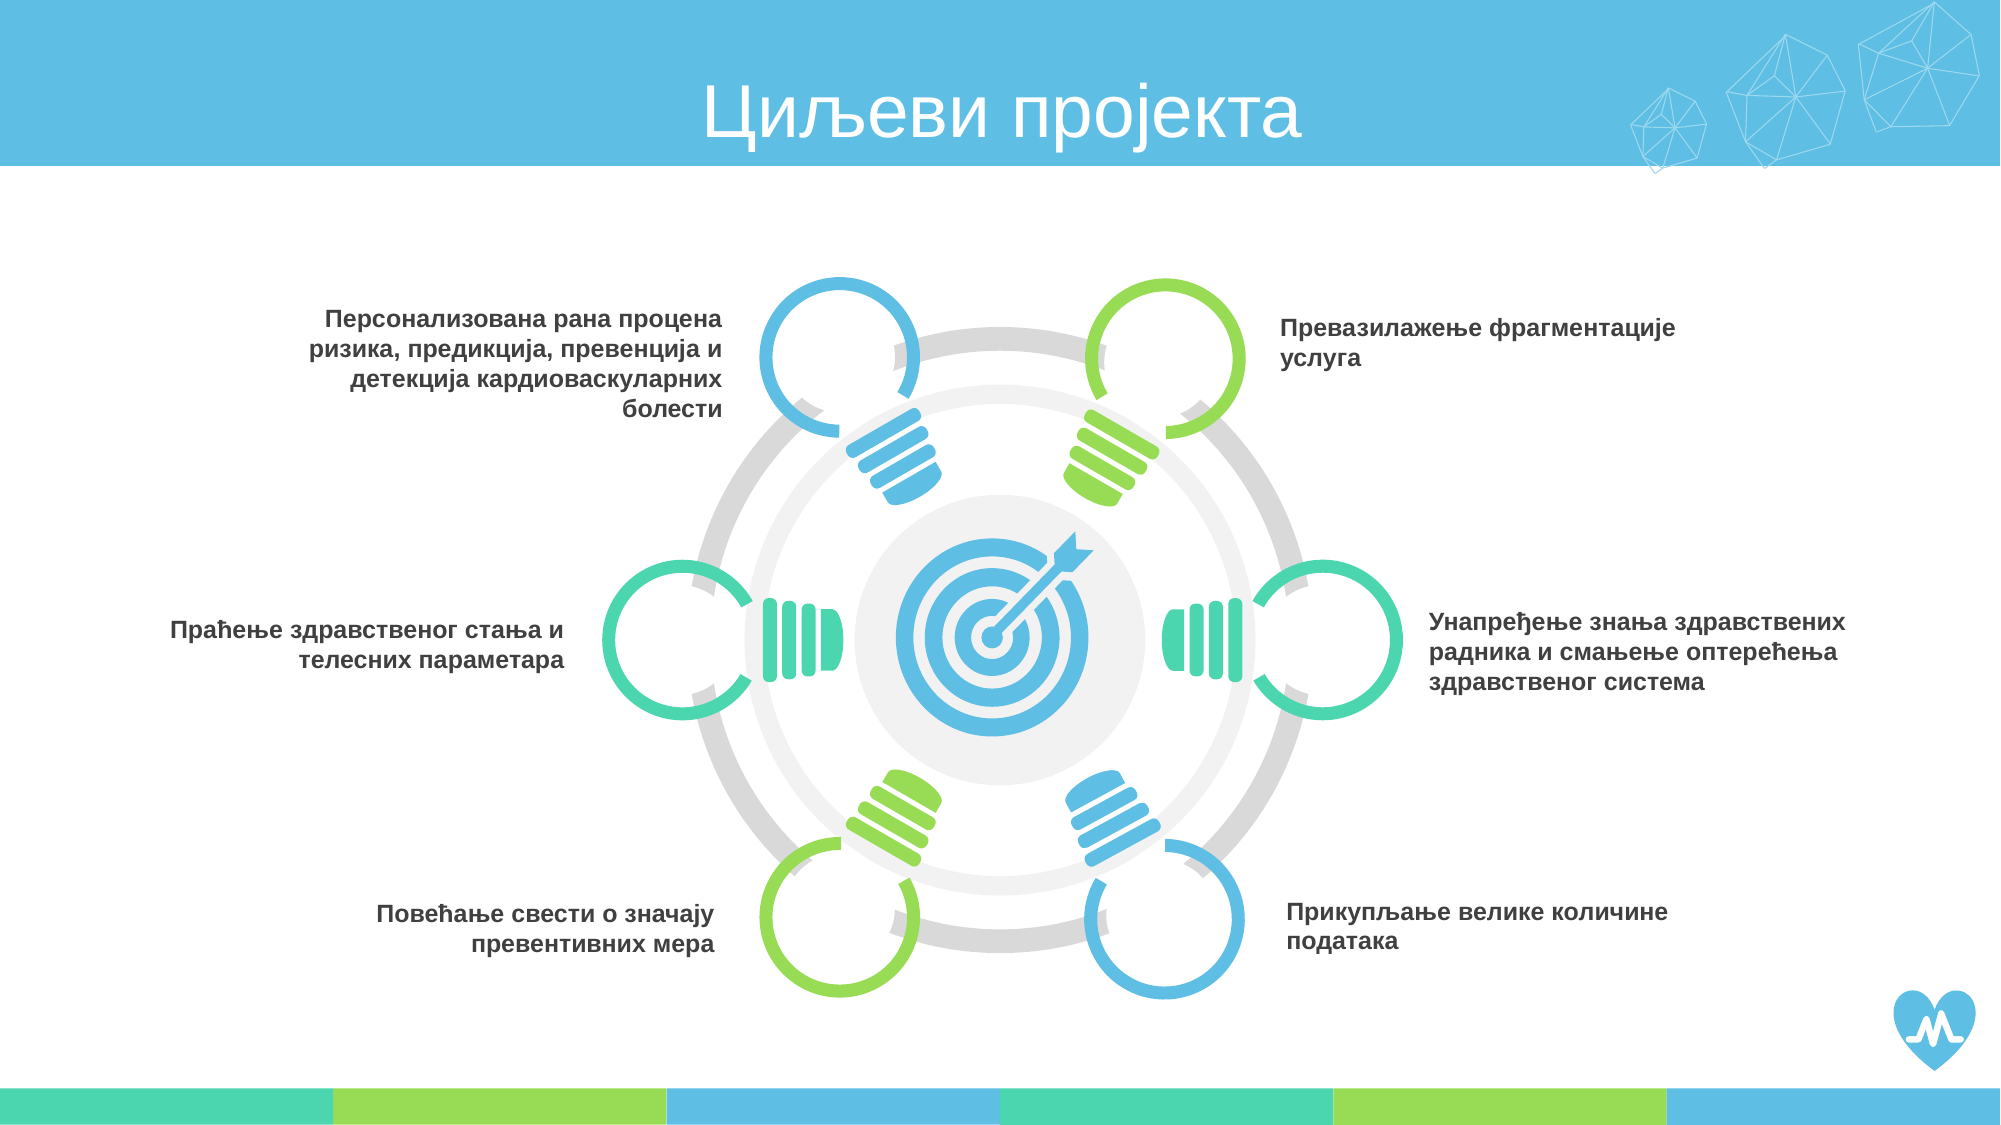

Циљеви пројекта

Персонализована рана процена ризика, предикција, превенција и детекција кардиоваскуларних болести
Превазилажење фрагментације услуга

Унапређење знања здравствених радника и смањење оптерећења здравственог система
Праћење здравственог стања и телесних параметара

Прикупљање велике количине података
Повећање свести о значају превентивних мера